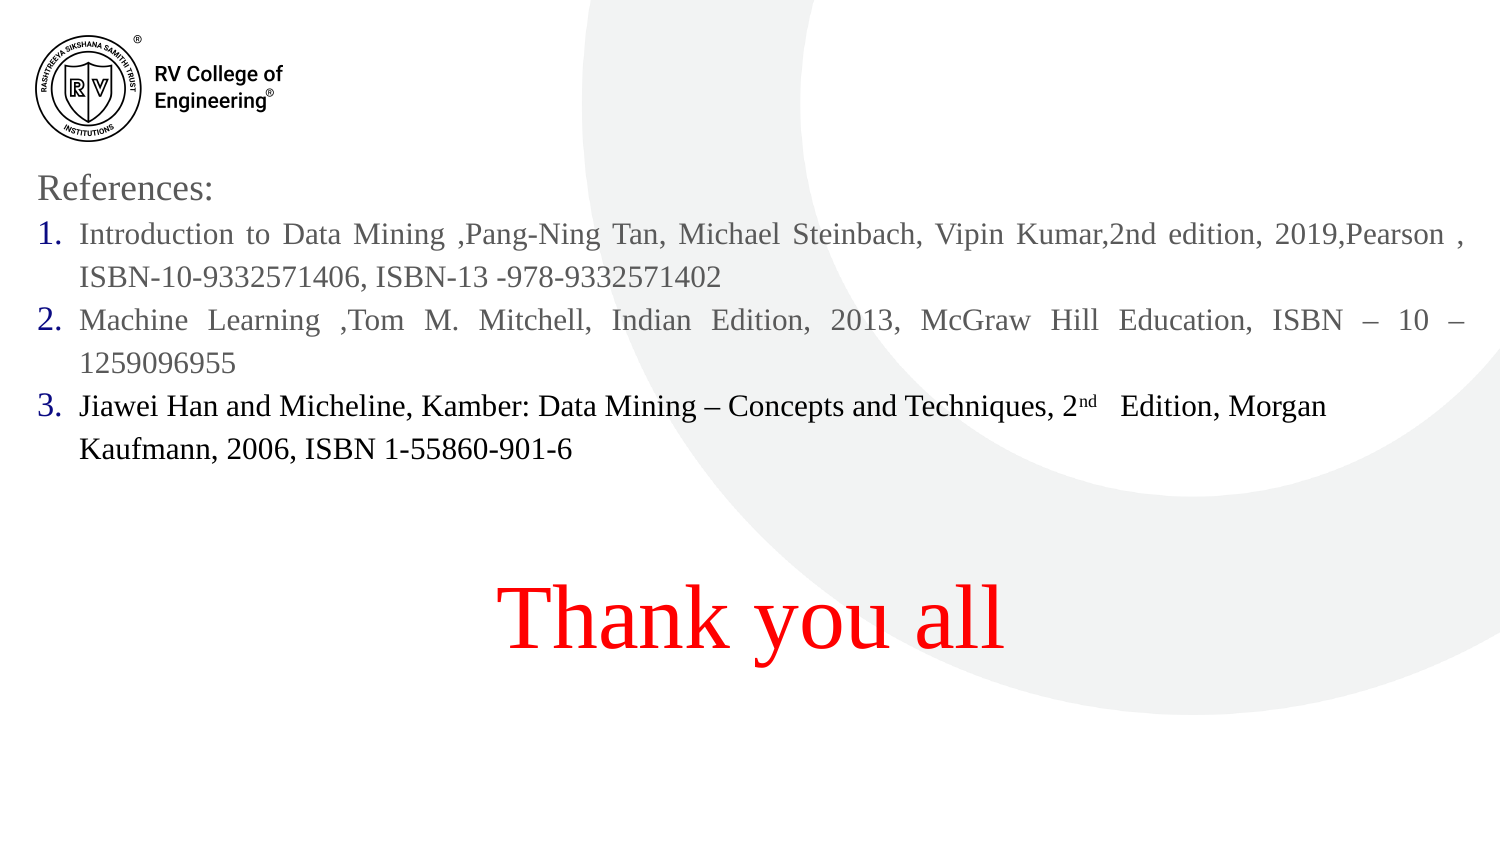

#
References:
Introduction to Data Mining ,Pang-Ning Tan, Michael Steinbach, Vipin Kumar,2nd edition, 2019,Pearson , ISBN-10-9332571406, ISBN-13 -978-9332571402
Machine Learning ,Tom M. Mitchell, Indian Edition, 2013, McGraw Hill Education, ISBN – 10 – 1259096955
Jiawei Han and Micheline, Kamber: Data Mining – Concepts and Techniques, 2nd   Edition, Morgan  Kaufmann, 2006, ISBN 1-55860-901-6

Thank you all